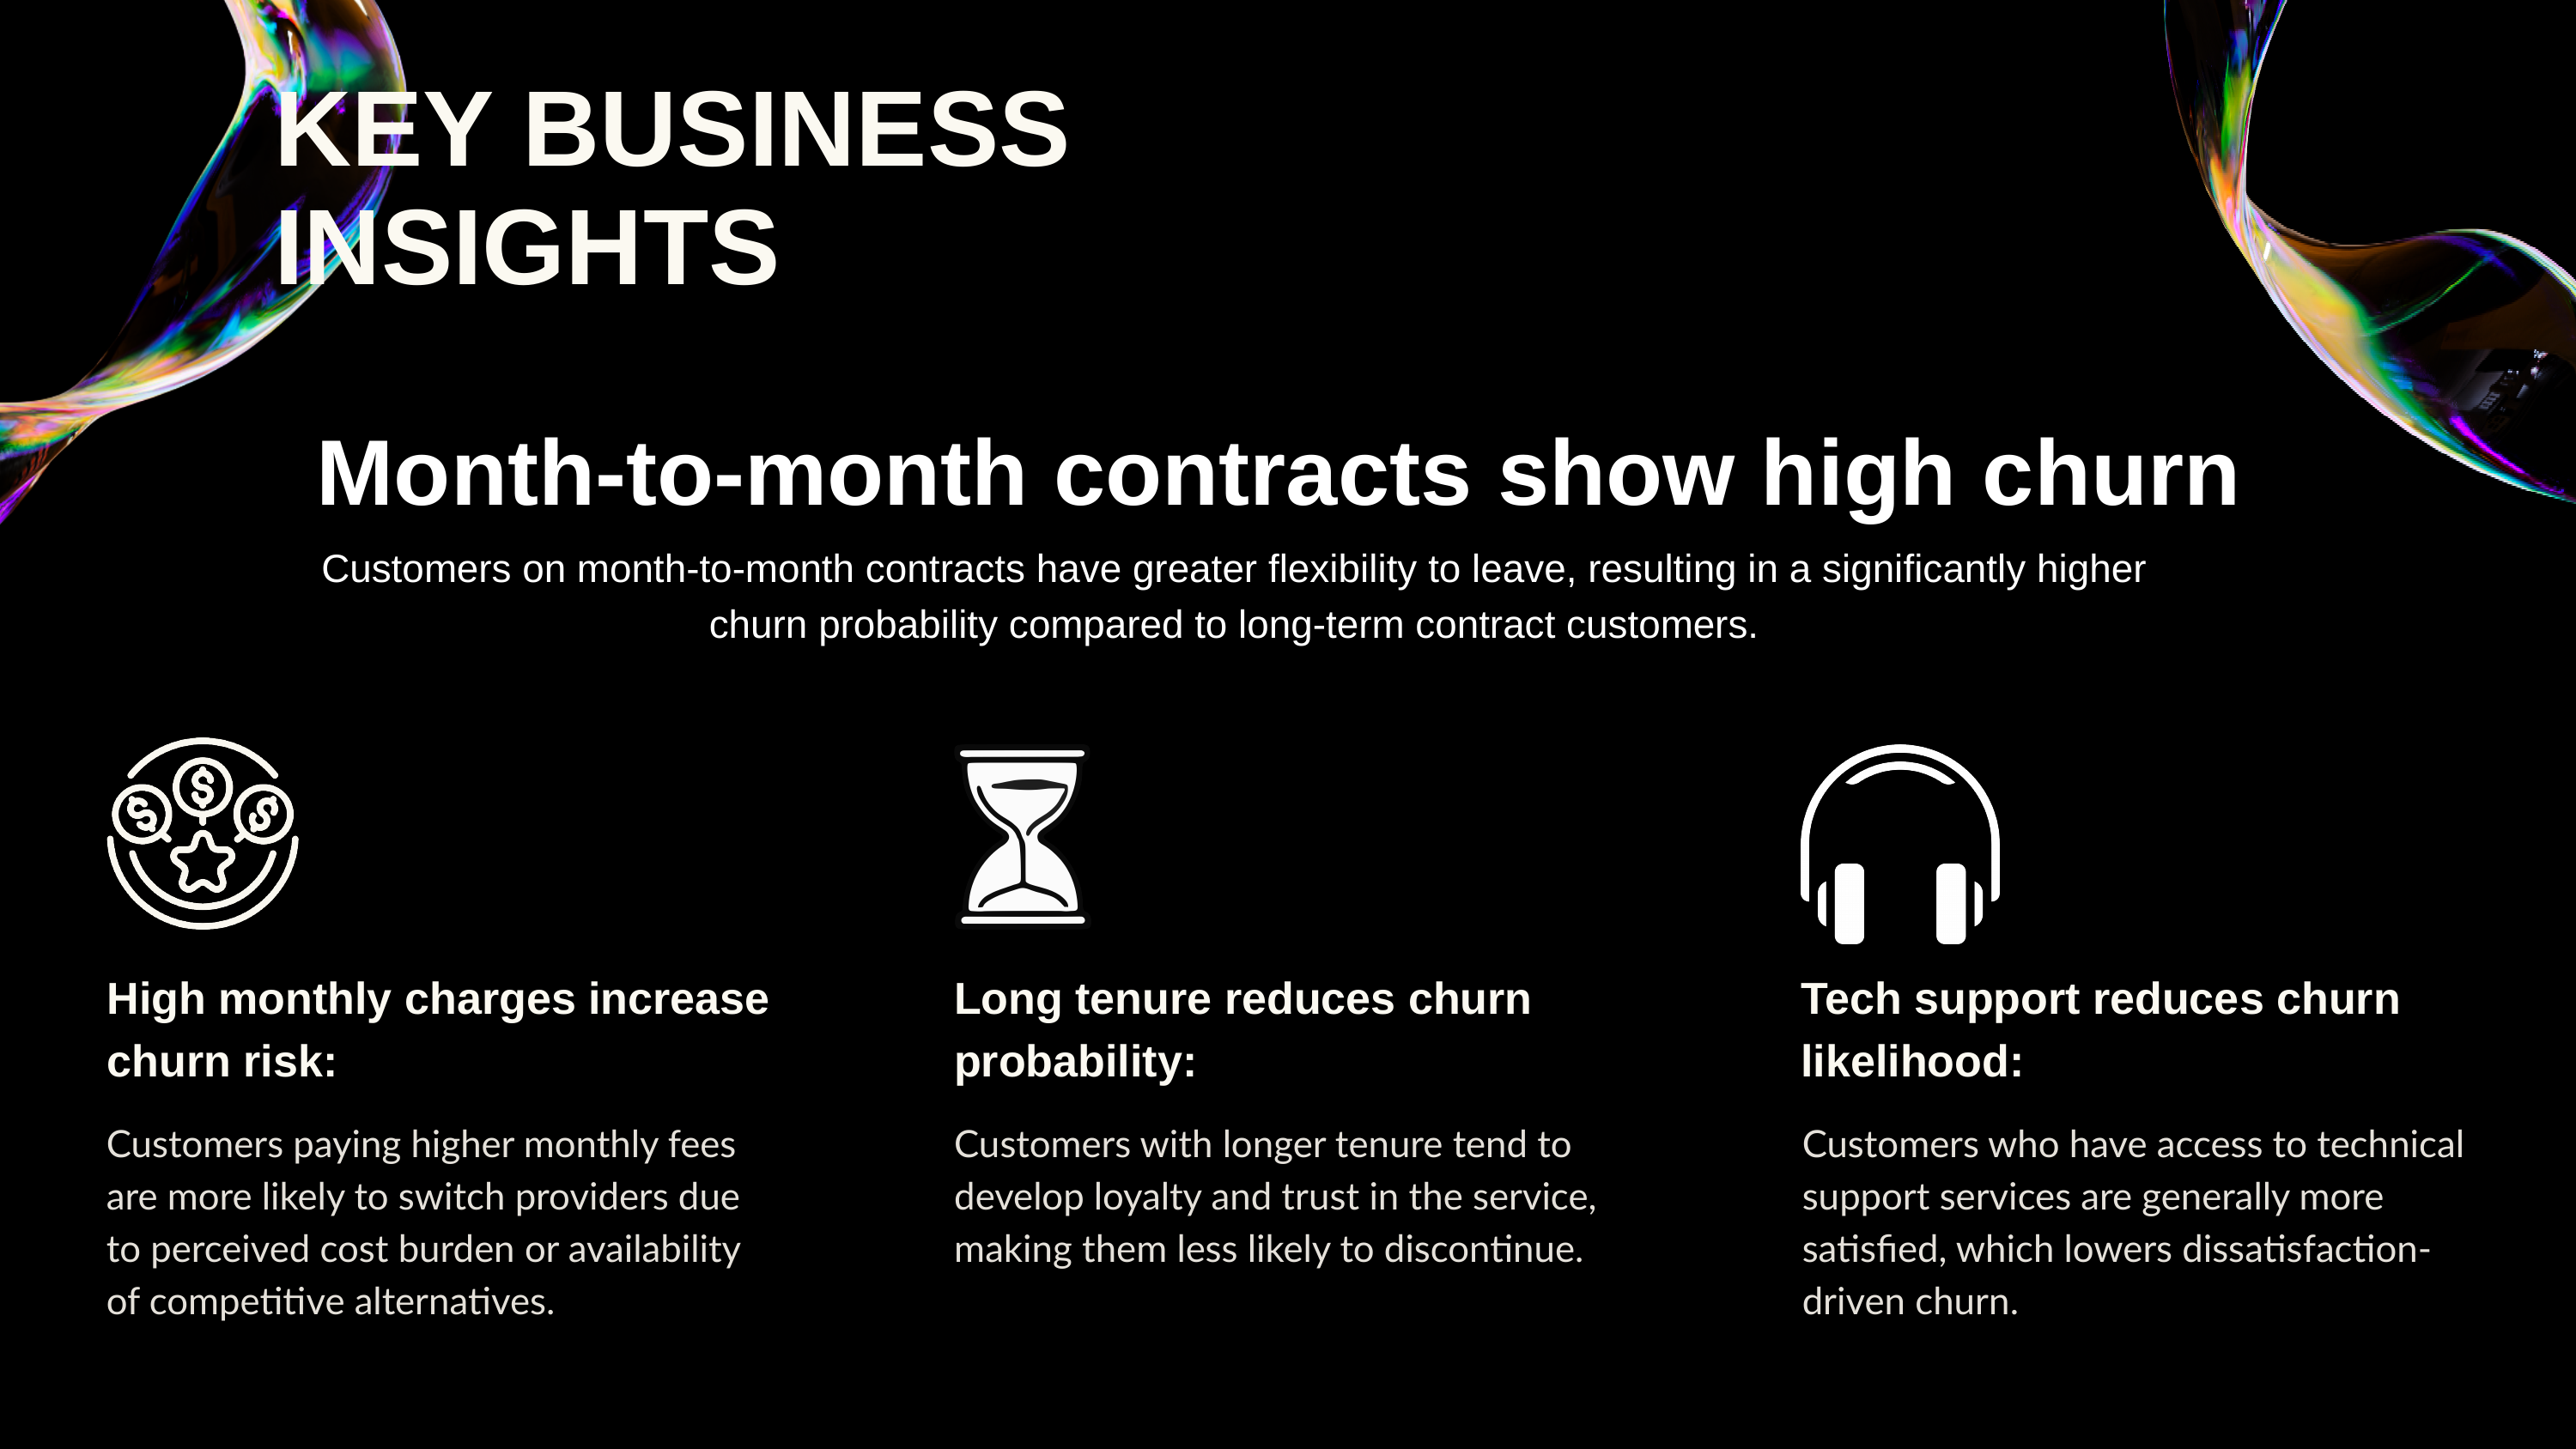

KEY BUSINESS INSIGHTS
Month-to-month contracts show high churn
Customers on month-to-month contracts have greater flexibility to leave, resulting in a significantly higher churn probability compared to long-term contract customers.

High monthly charges increase churn risk:
Long tenure reduces churn probability:
Tech support reduces churn likelihood:
Customers paying higher monthly fees are more likely to switch providers due to perceived cost burden or availability of competitive alternatives.
Customers with longer tenure tend to develop loyalty and trust in the service, making them less likely to discontinue.
Customers who have access to technical support services are generally more satisfied, which lowers dissatisfaction-driven churn.